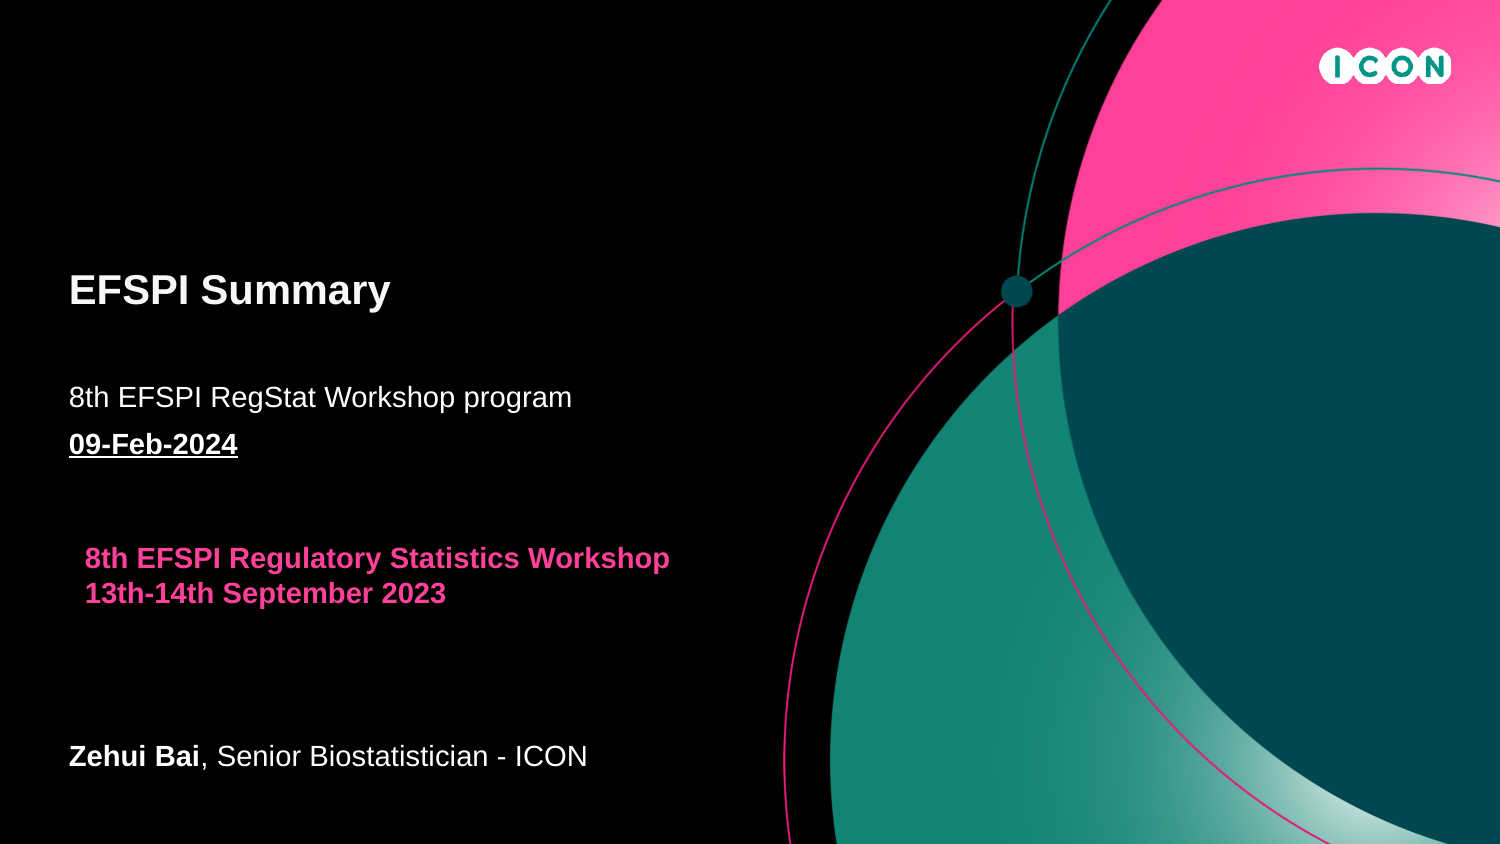

# EFSPI Summary
8th EFSPI RegStat Workshop program
09-Feb-2024
8th EFSPI Regulatory Statistics Workshop
13th-14th September 2023
Zehui Bai, Senior Biostatistician - ICON